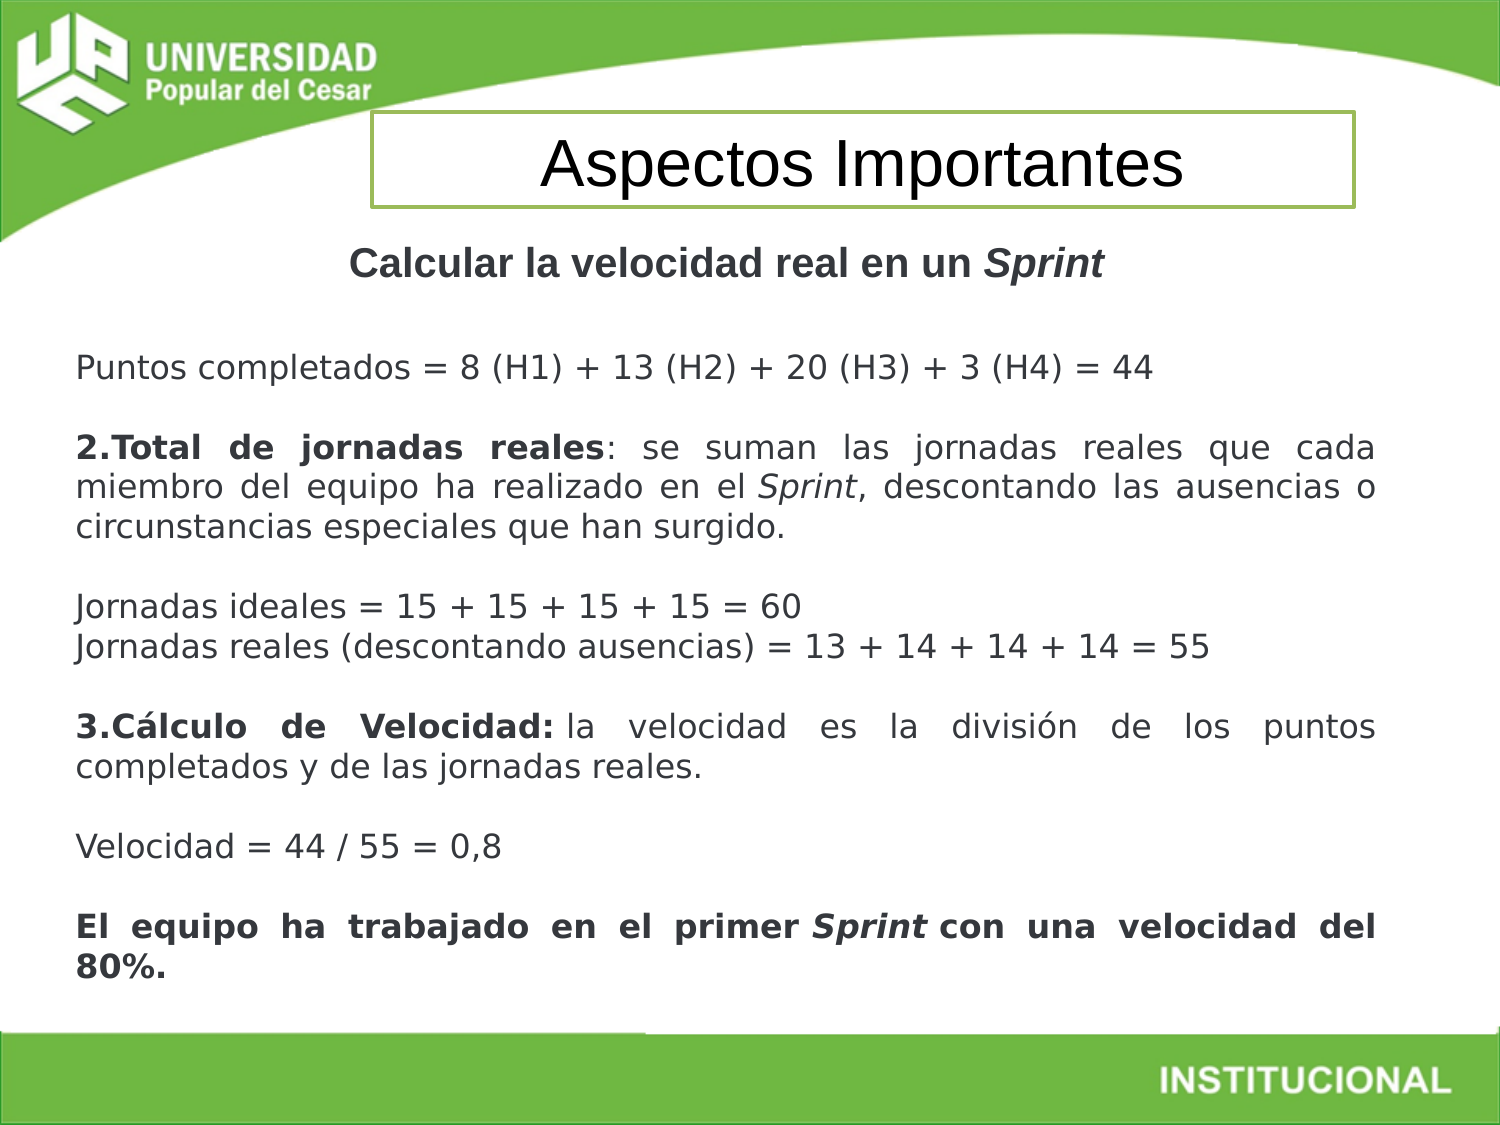

Aspectos Importantes
Calcular la velocidad real en un Sprint

Puntos completados = 8 (H1) + 13 (H2) + 20 (H3) + 3 (H4) = 44

Total de jornadas reales: se suman las jornadas reales que cada miembro del equipo ha realizado en el Sprint, descontando las ausencias o circunstancias especiales que han surgido.

Jornadas ideales = 15 + 15 + 15 + 15 = 60
Jornadas reales (descontando ausencias) = 13 + 14 + 14 + 14 = 55

Cálculo de Velocidad: la velocidad es la división de los puntos completados y de las jornadas reales.

Velocidad = 44 / 55 = 0,8
 
El equipo ha trabajado en el primer Sprint con una velocidad del 80%.